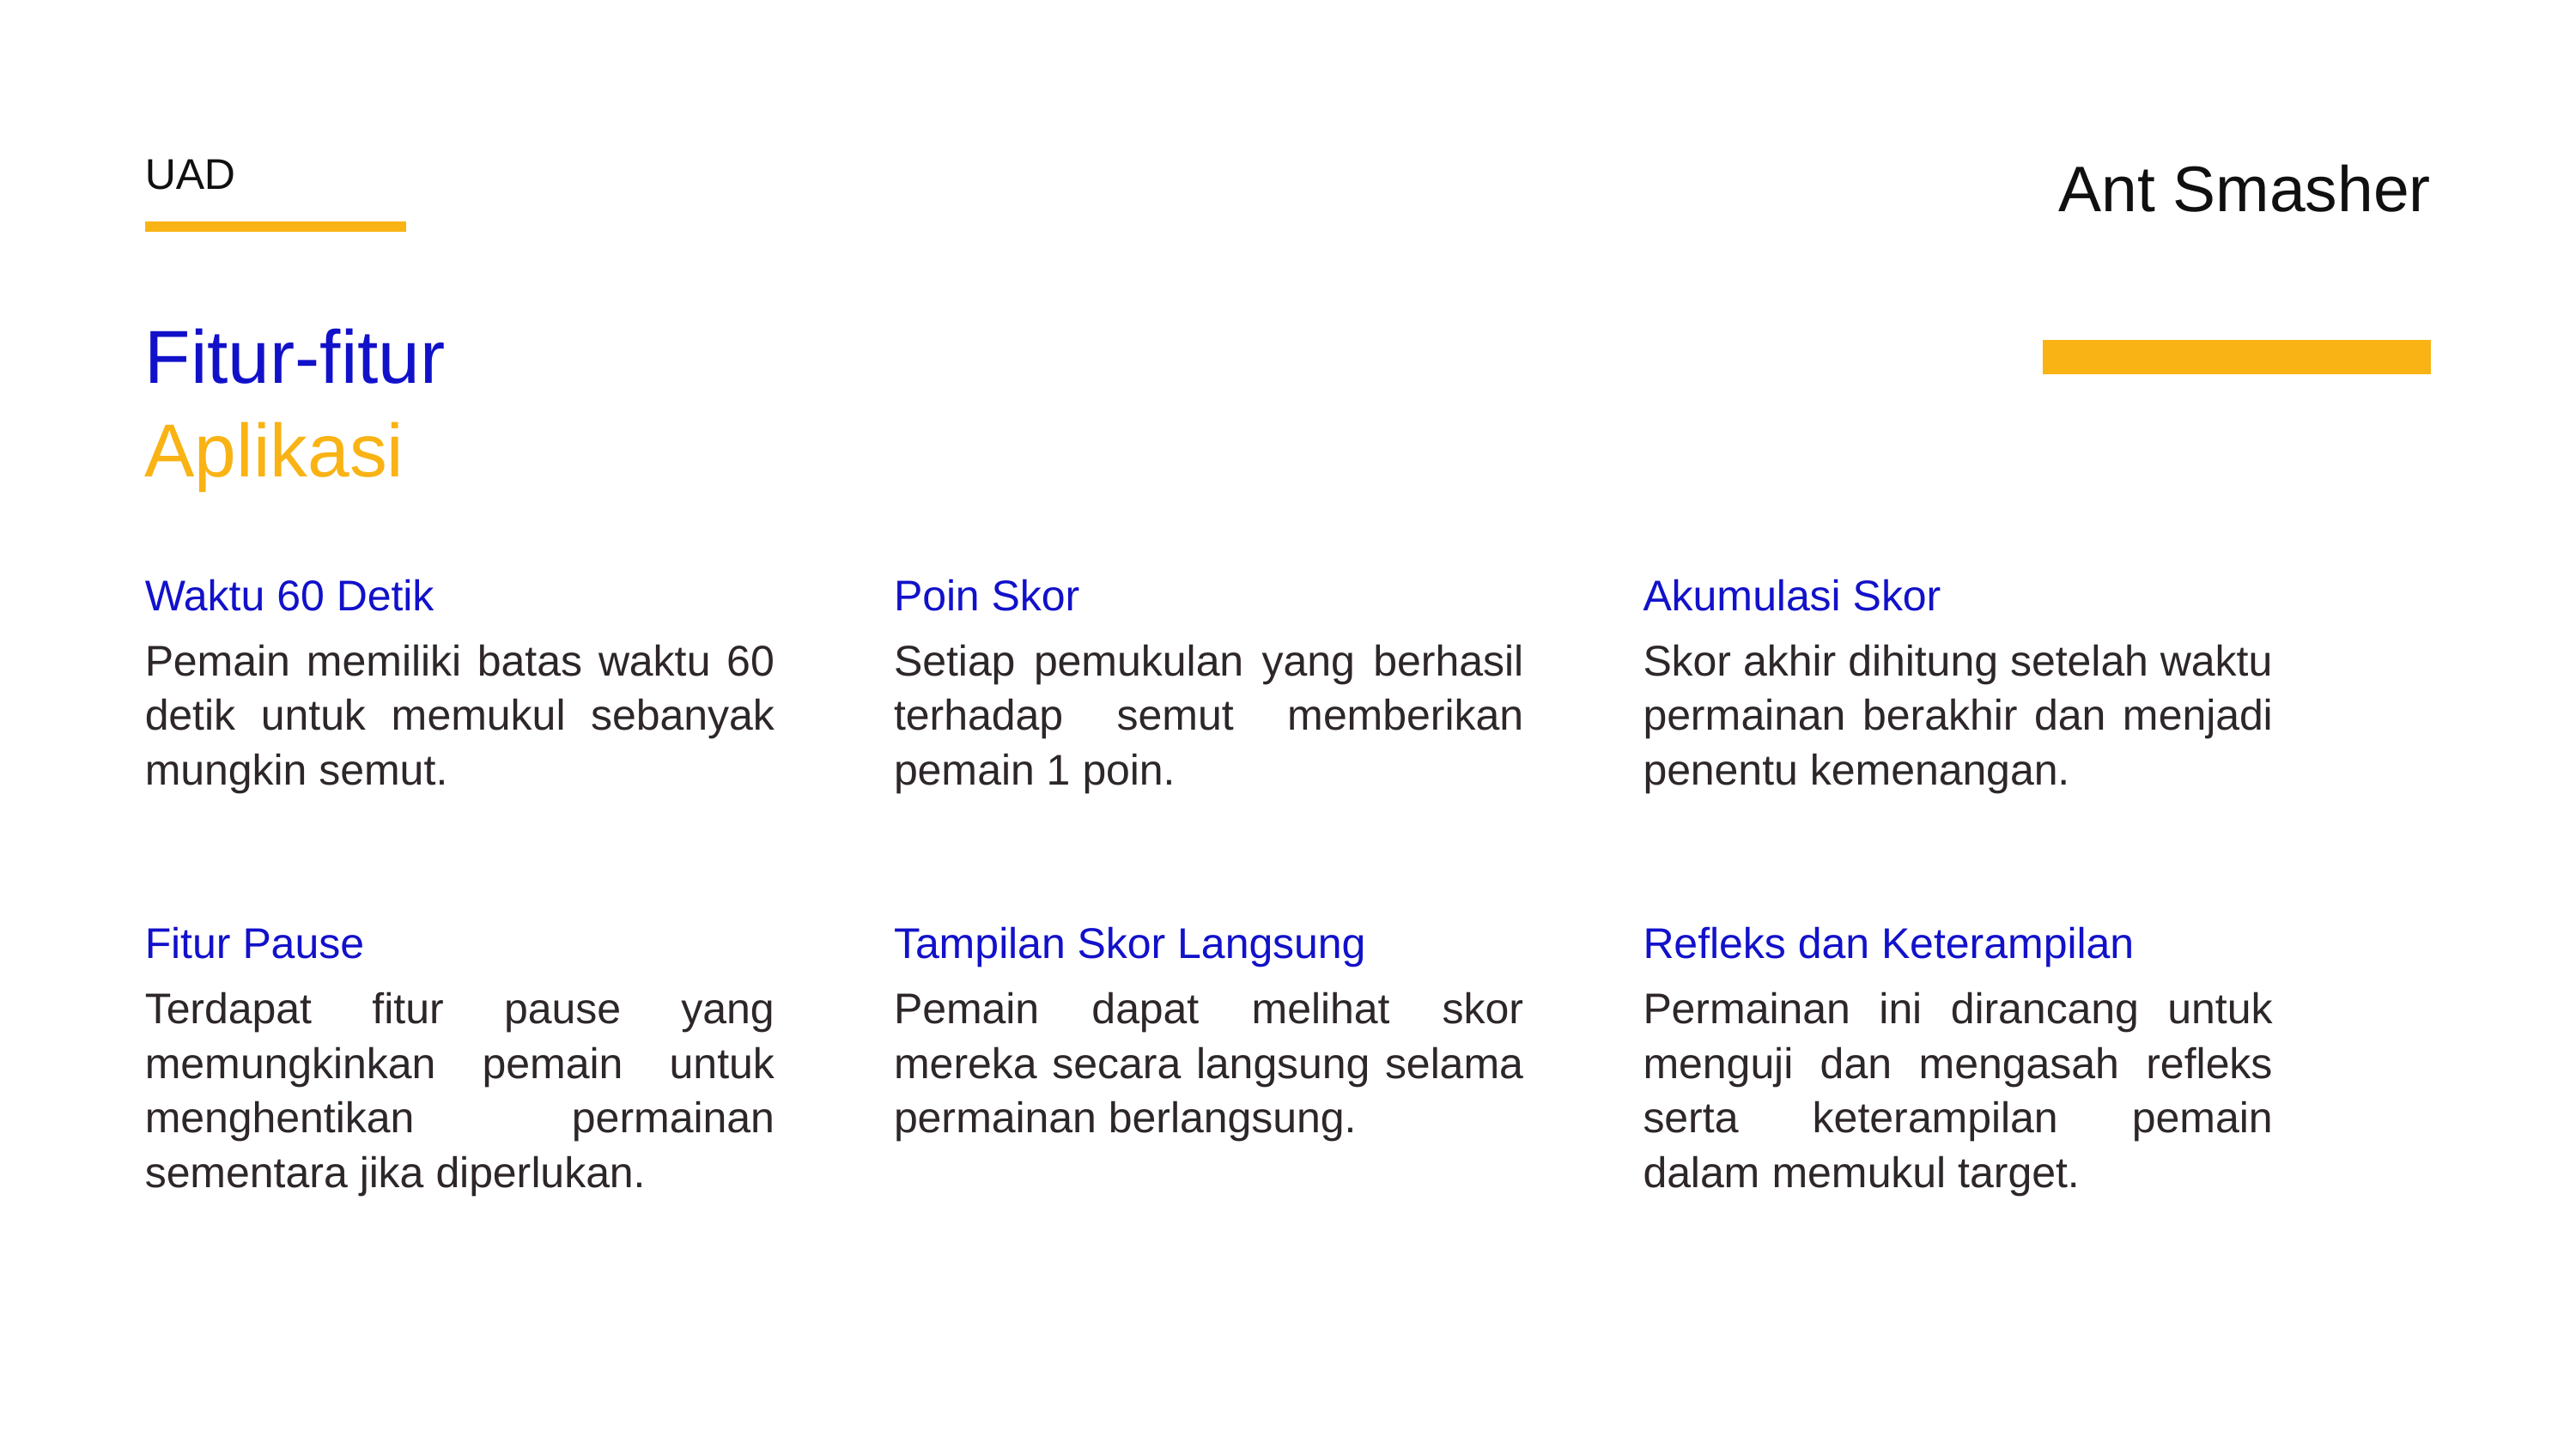

Ant Smasher
UAD

Fitur-fitur

Aplikasi
Waktu 60 Detik
Pemain memiliki batas waktu 60 detik untuk memukul sebanyak mungkin semut.
Poin Skor
Setiap pemukulan yang berhasil terhadap semut memberikan pemain 1 poin.
Akumulasi Skor
Skor akhir dihitung setelah waktu permainan berakhir dan menjadi penentu kemenangan.
Fitur Pause
Terdapat fitur pause yang memungkinkan pemain untuk menghentikan permainan sementara jika diperlukan.
Tampilan Skor Langsung
Pemain dapat melihat skor mereka secara langsung selama permainan berlangsung.
Refleks dan Keterampilan
Permainan ini dirancang untuk menguji dan mengasah refleks serta keterampilan pemain dalam memukul target.